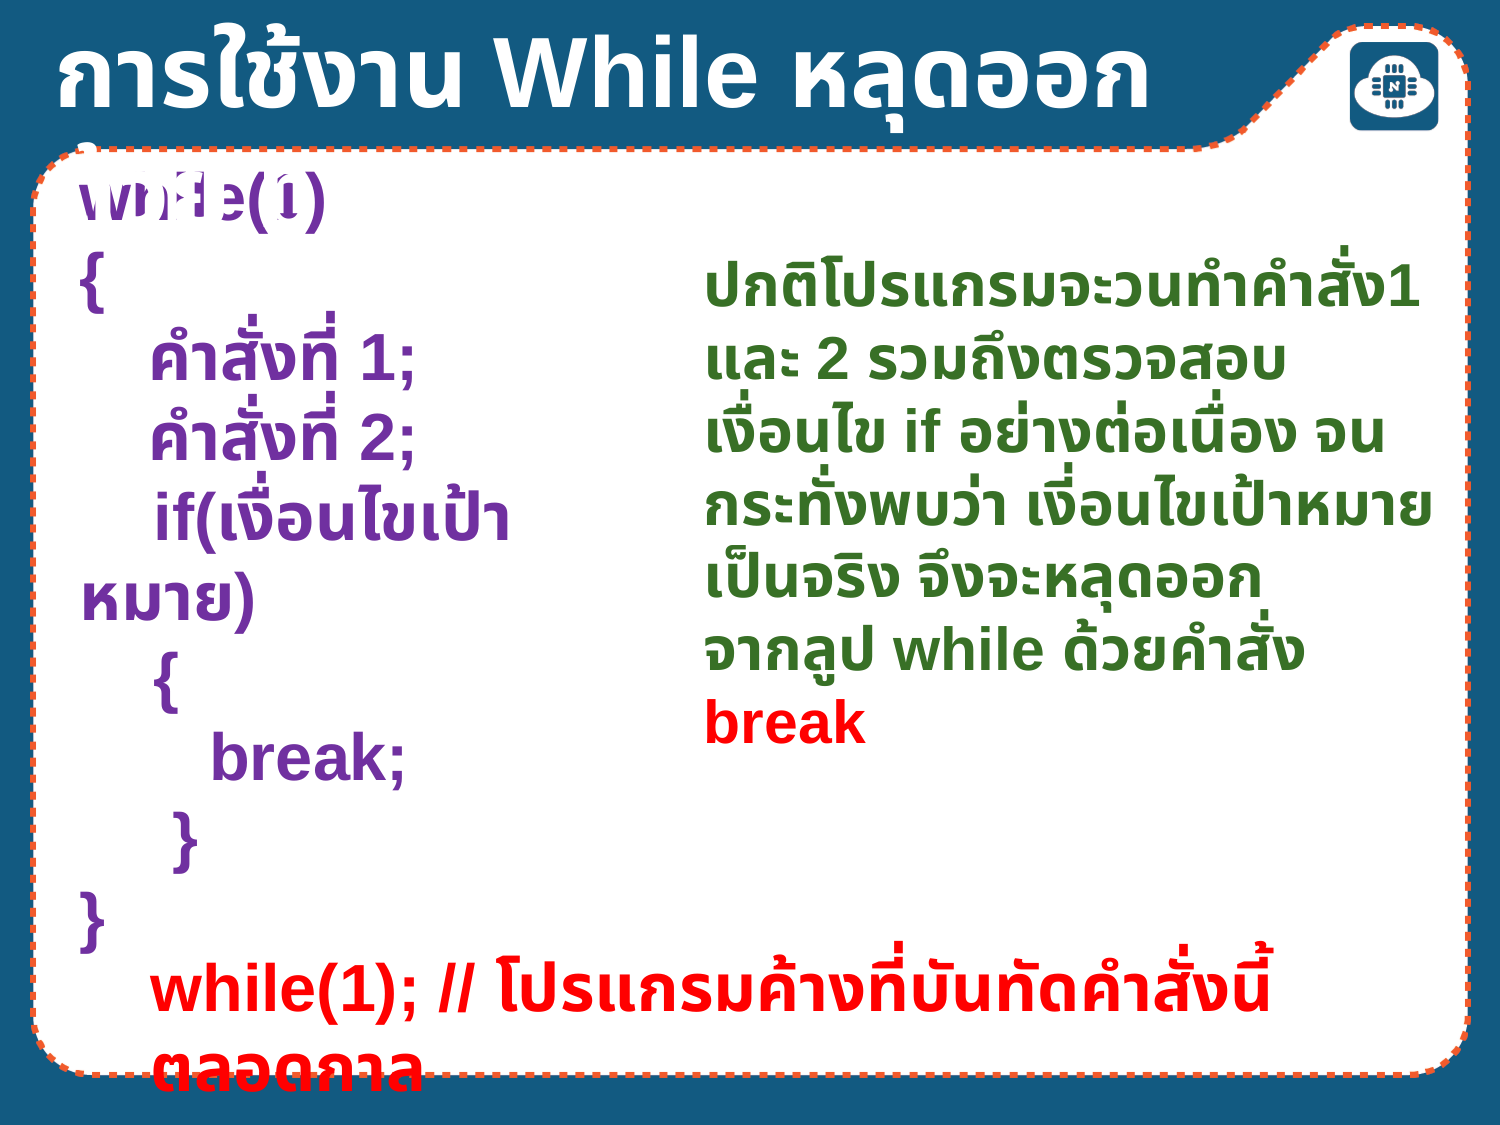

การใช้งาน While หลุดออกด้วย break
while(1)
{
    คำสั่งที่ 1;
    คำสั่งที่ 2;
    if(เงื่อนไขเป้าหมาย)
    {
       break;
     }
}
ปกติโปรแกรมจะวนทำคำสั่ง1 และ 2 รวมถึงตรวจสอบเงื่อนไข if อย่างต่อเนื่อง จนกระทั่งพบว่า เงี่อนไขเป้าหมายเป็นจริง จึงจะหลุดออก
จากลูป while ด้วยคำสั่ง break
while(1); // โปรแกรมค้างที่บันทัดคำสั่งนี้ตลอดกาล